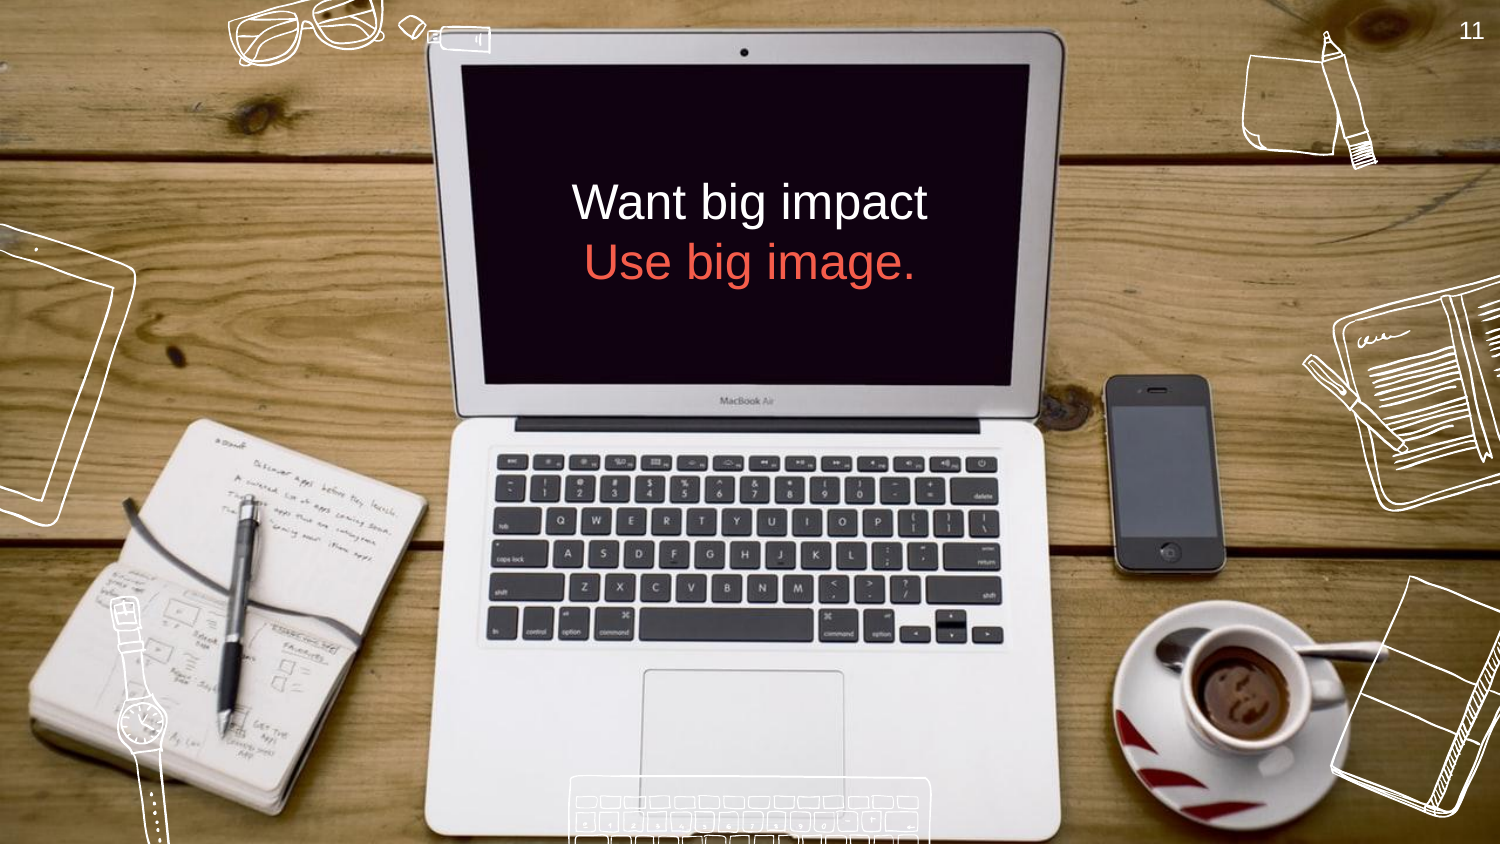

11
Want big impact
Use big image.